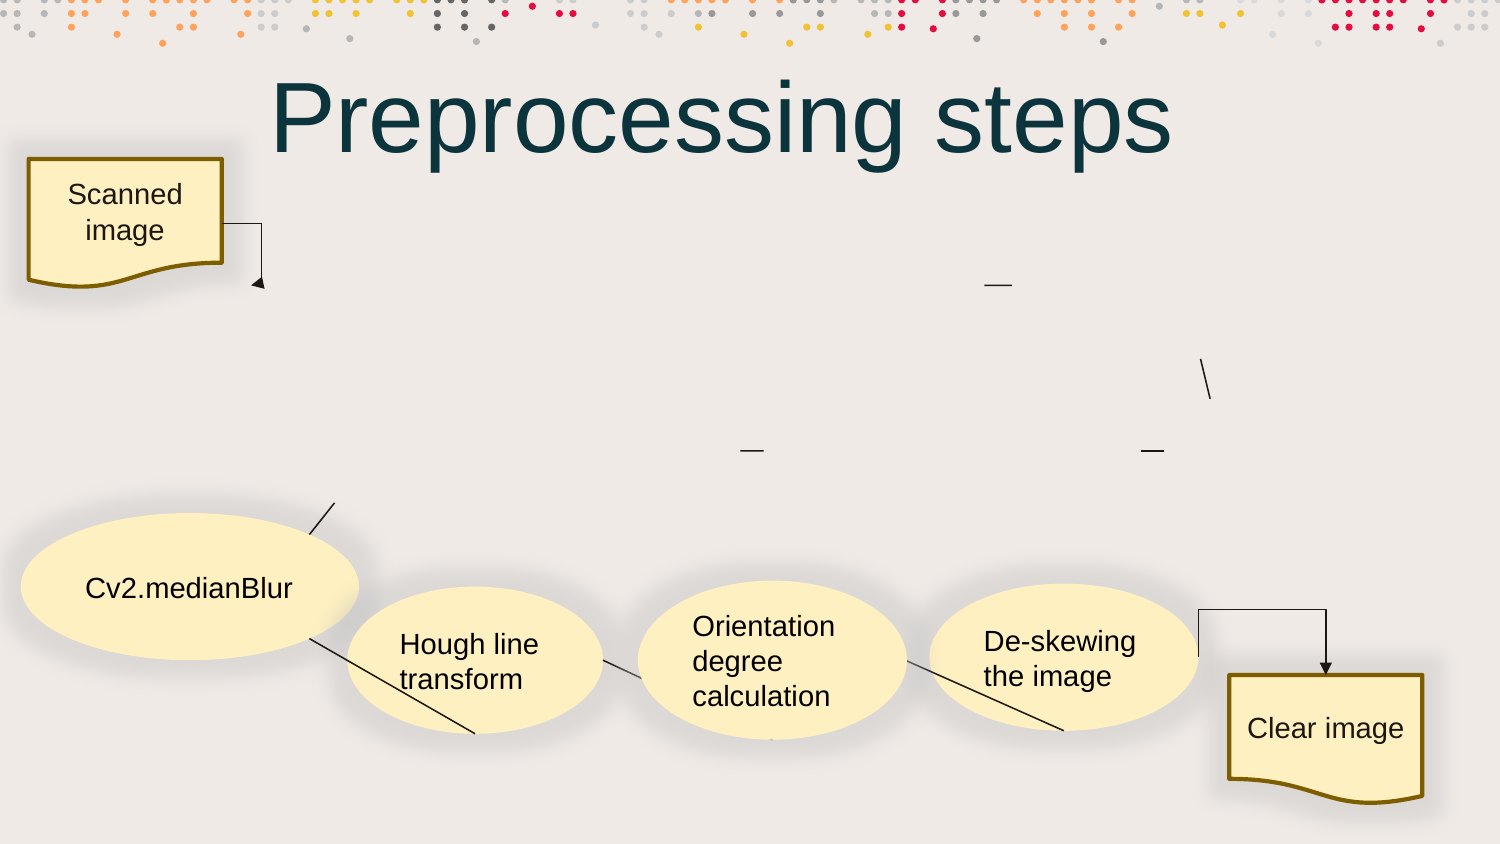

# Preprocessing steps
Scanned image
Cv2.gaussianBlur
Cv2.convertScaleAbs
Cv2.imread
Cv2.gaussianBlur
Cv2.threshold
Cv2.adaptiveThreshold
Cv2.medianBlur
Orientation degree calculation
De-skewing the image
Hough line transform
Clear image